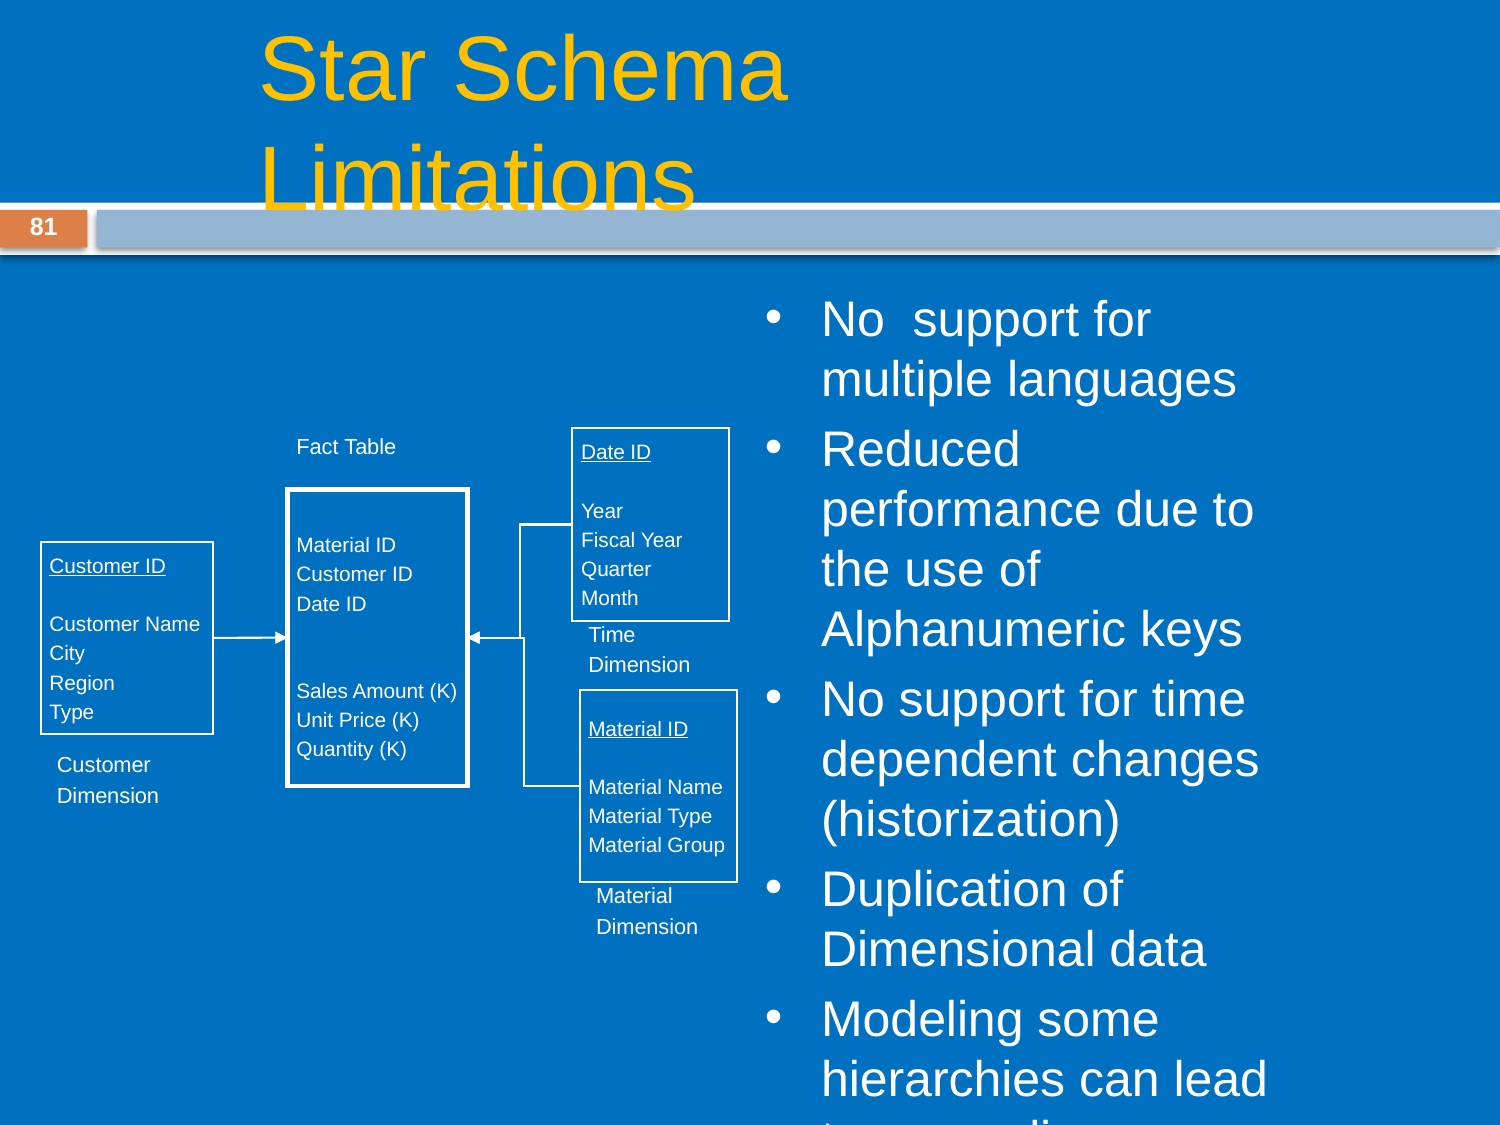

# Star Schema Limitations
81
No  support for multiple languages
Reduced performance due to the use of Alphanumeric keys
No support for time dependent changes (historization)
Duplication of Dimensional data
Modeling some hierarchies can lead to anomalies
Date ID

Year
Fiscal Year
Quarter
Month
Fact Table

Material ID
Customer ID
Date ID

Sales Amount (K)
Unit Price (K)
Quantity (K)

Customer ID

Customer Name
City
Region
Type
Time
Dimension
Material ID

Material Name
Material Type
Material Group
Customer
Dimension
Material
Dimension